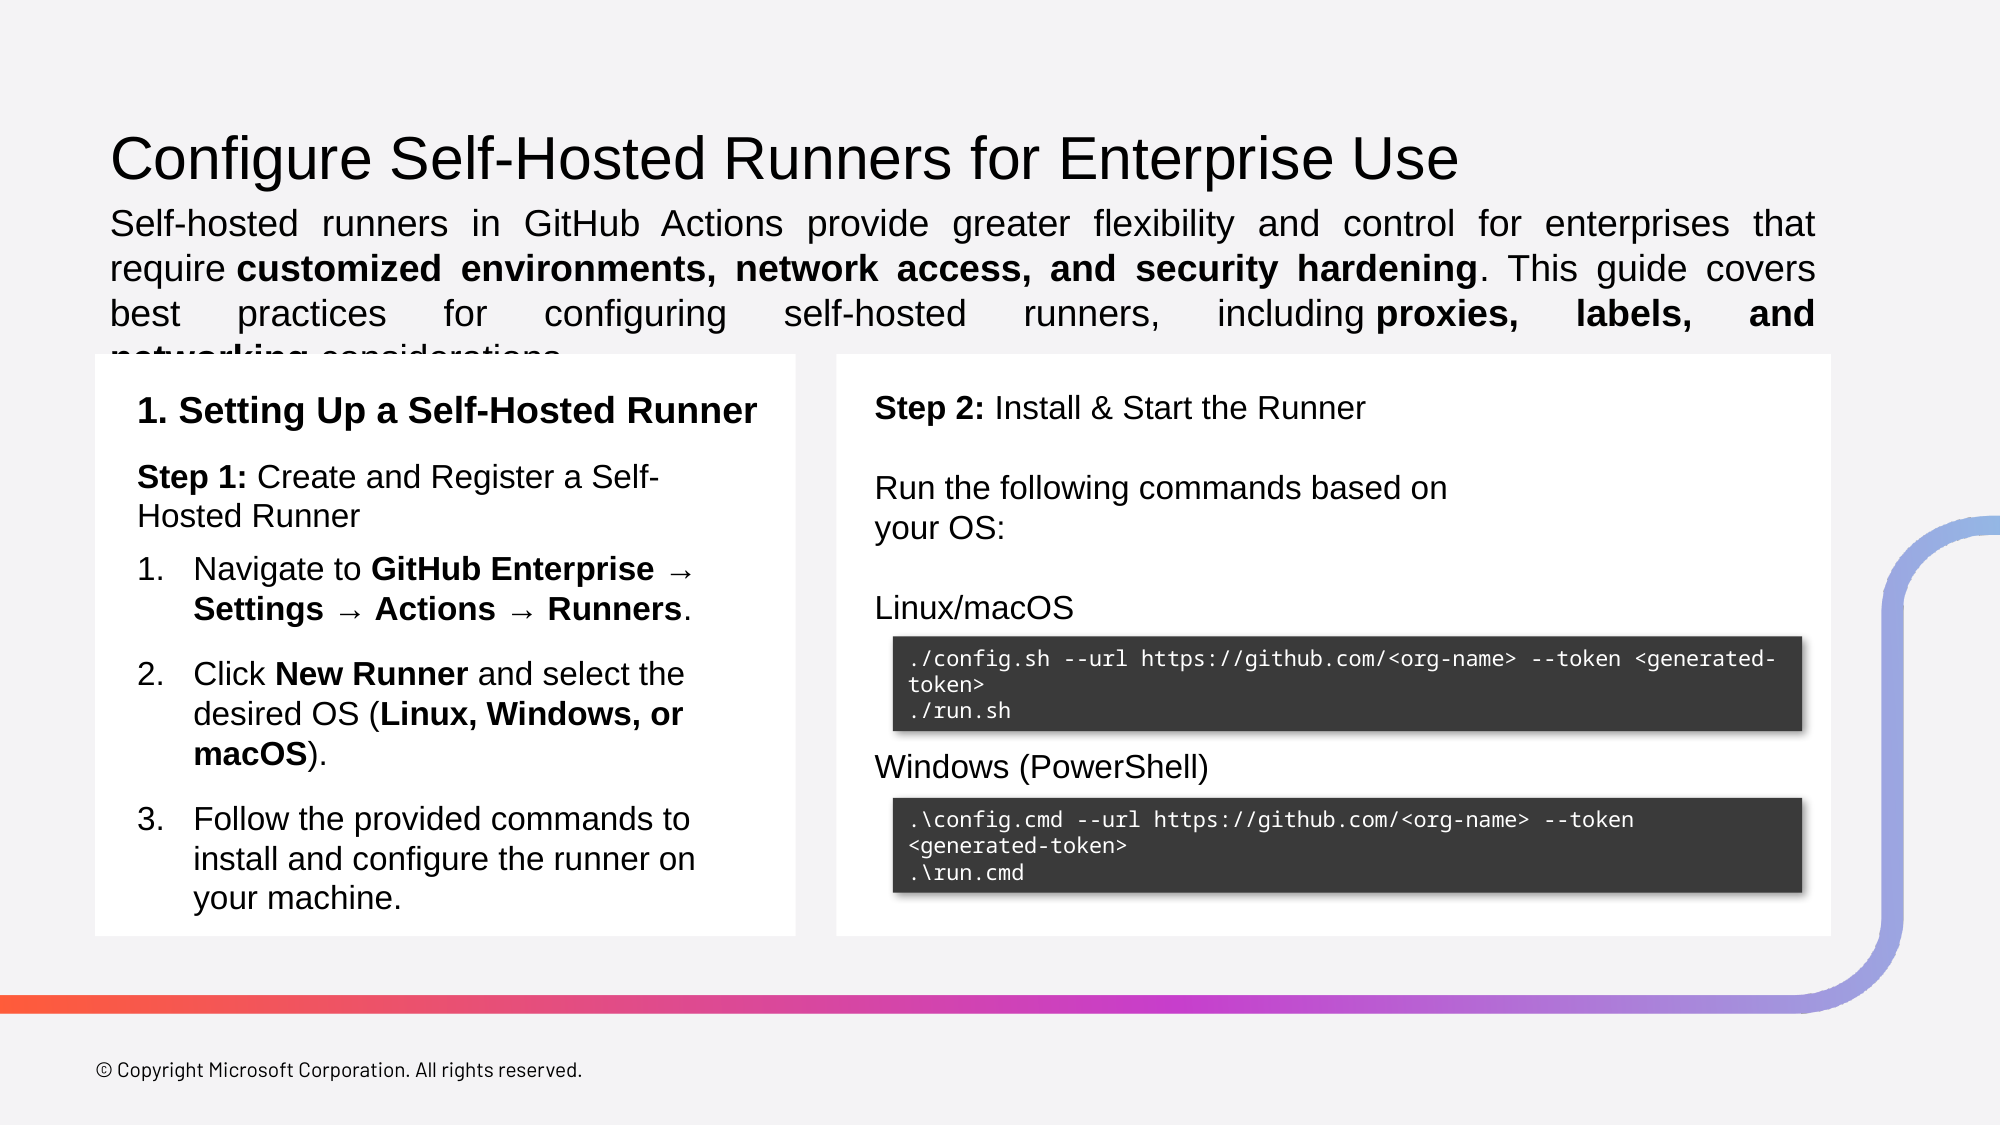

# Configure Self-Hosted Runners for Enterprise Use
Self-hosted runners in GitHub Actions provide greater flexibility and control for enterprises that require customized environments, network access, and security hardening. This guide covers best practices for configuring self-hosted runners, including proxies, labels, and networking considerations.

1. Setting Up a Self-Hosted Runner
Step 2: Install & Start the Runner

Run the following commands based on your OS:

Linux/macOS

Windows (PowerShell)
Step 1: Create and Register a Self-Hosted Runner
Navigate to GitHub Enterprise → Settings → Actions → Runners.
Click New Runner and select the desired OS (Linux, Windows, or macOS).
Follow the provided commands to install and configure the runner on your machine.
./config.sh --url https://github.com/<org-name> --token <generated-token>
./run.sh
.\config.cmd --url https://github.com/<org-name> --token <generated-token>
.\run.cmd
© Copyright Microsoft Corporation. All rights reserved.